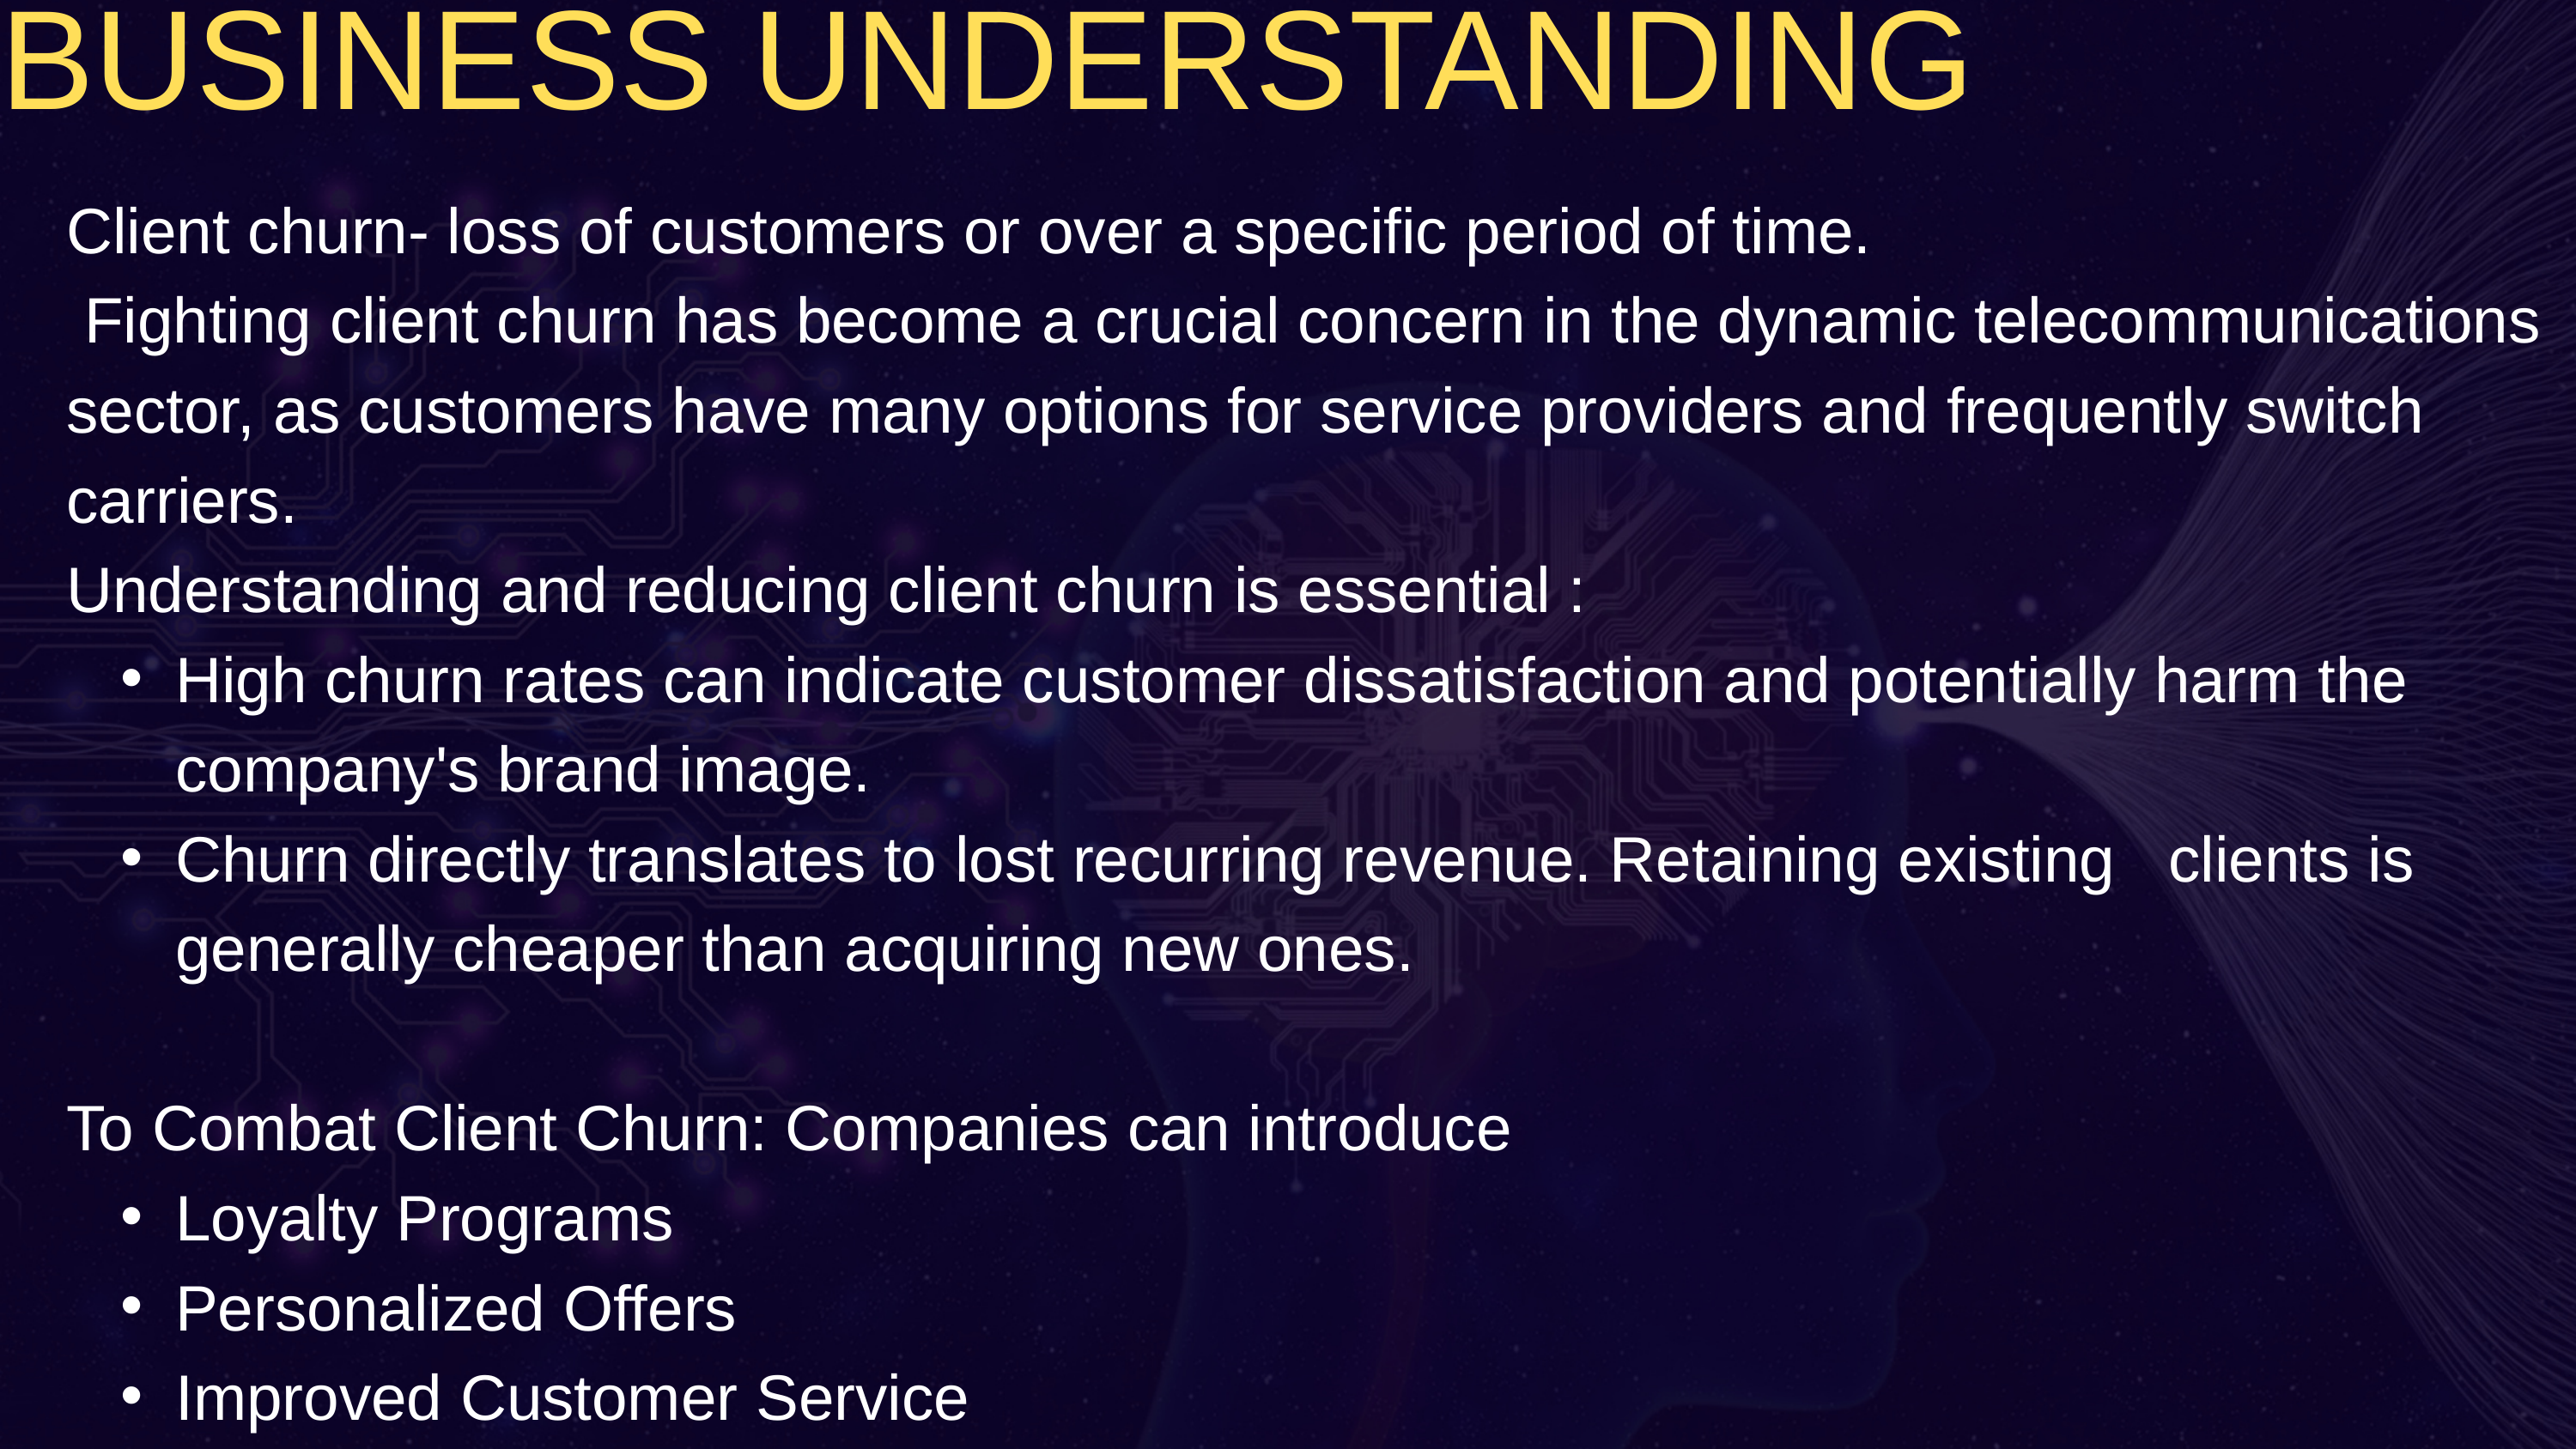

BUSINESS UNDERSTANDING
Client churn- loss of customers or over a specific period of time.
 Fighting client churn has become a crucial concern in the dynamic telecommunications sector, as customers have many options for service providers and frequently switch carriers.
Understanding and reducing client churn is essential :
High churn rates can indicate customer dissatisfaction and potentially harm the company's brand image.
Churn directly translates to lost recurring revenue. Retaining existing   clients is generally cheaper than acquiring new ones.

To Combat Client Churn: Companies can introduce
Loyalty Programs
Personalized Offers
Improved Customer Service